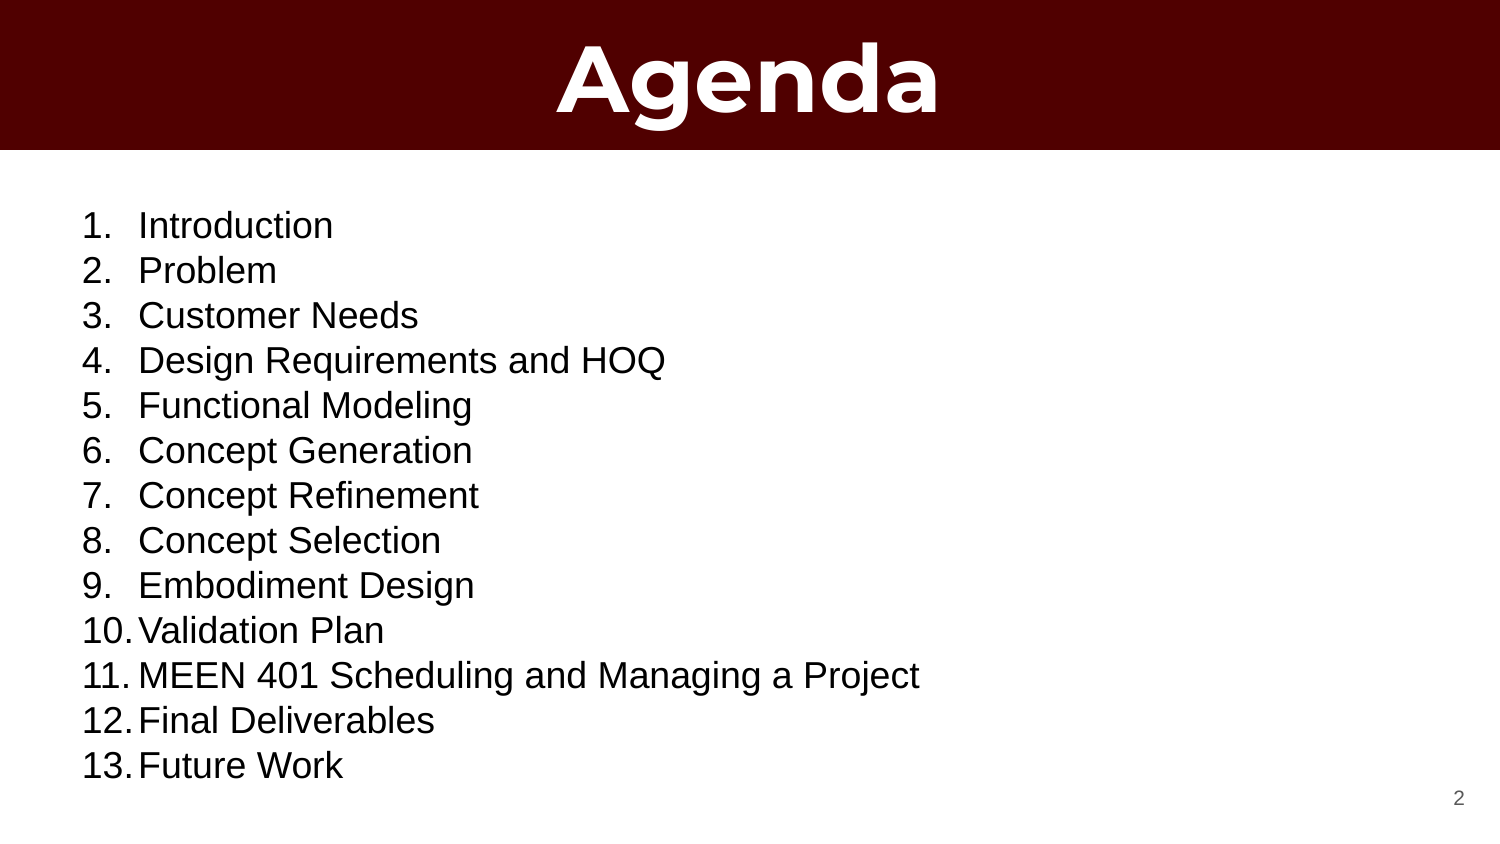

# Agenda

Introduction
Problem
Customer Needs
Design Requirements and HOQ
Functional Modeling
Concept Generation
Concept Refinement
Concept Selection
Embodiment Design
Validation Plan
MEEN 401 Scheduling and Managing a Project
Final Deliverables
Future Work
2